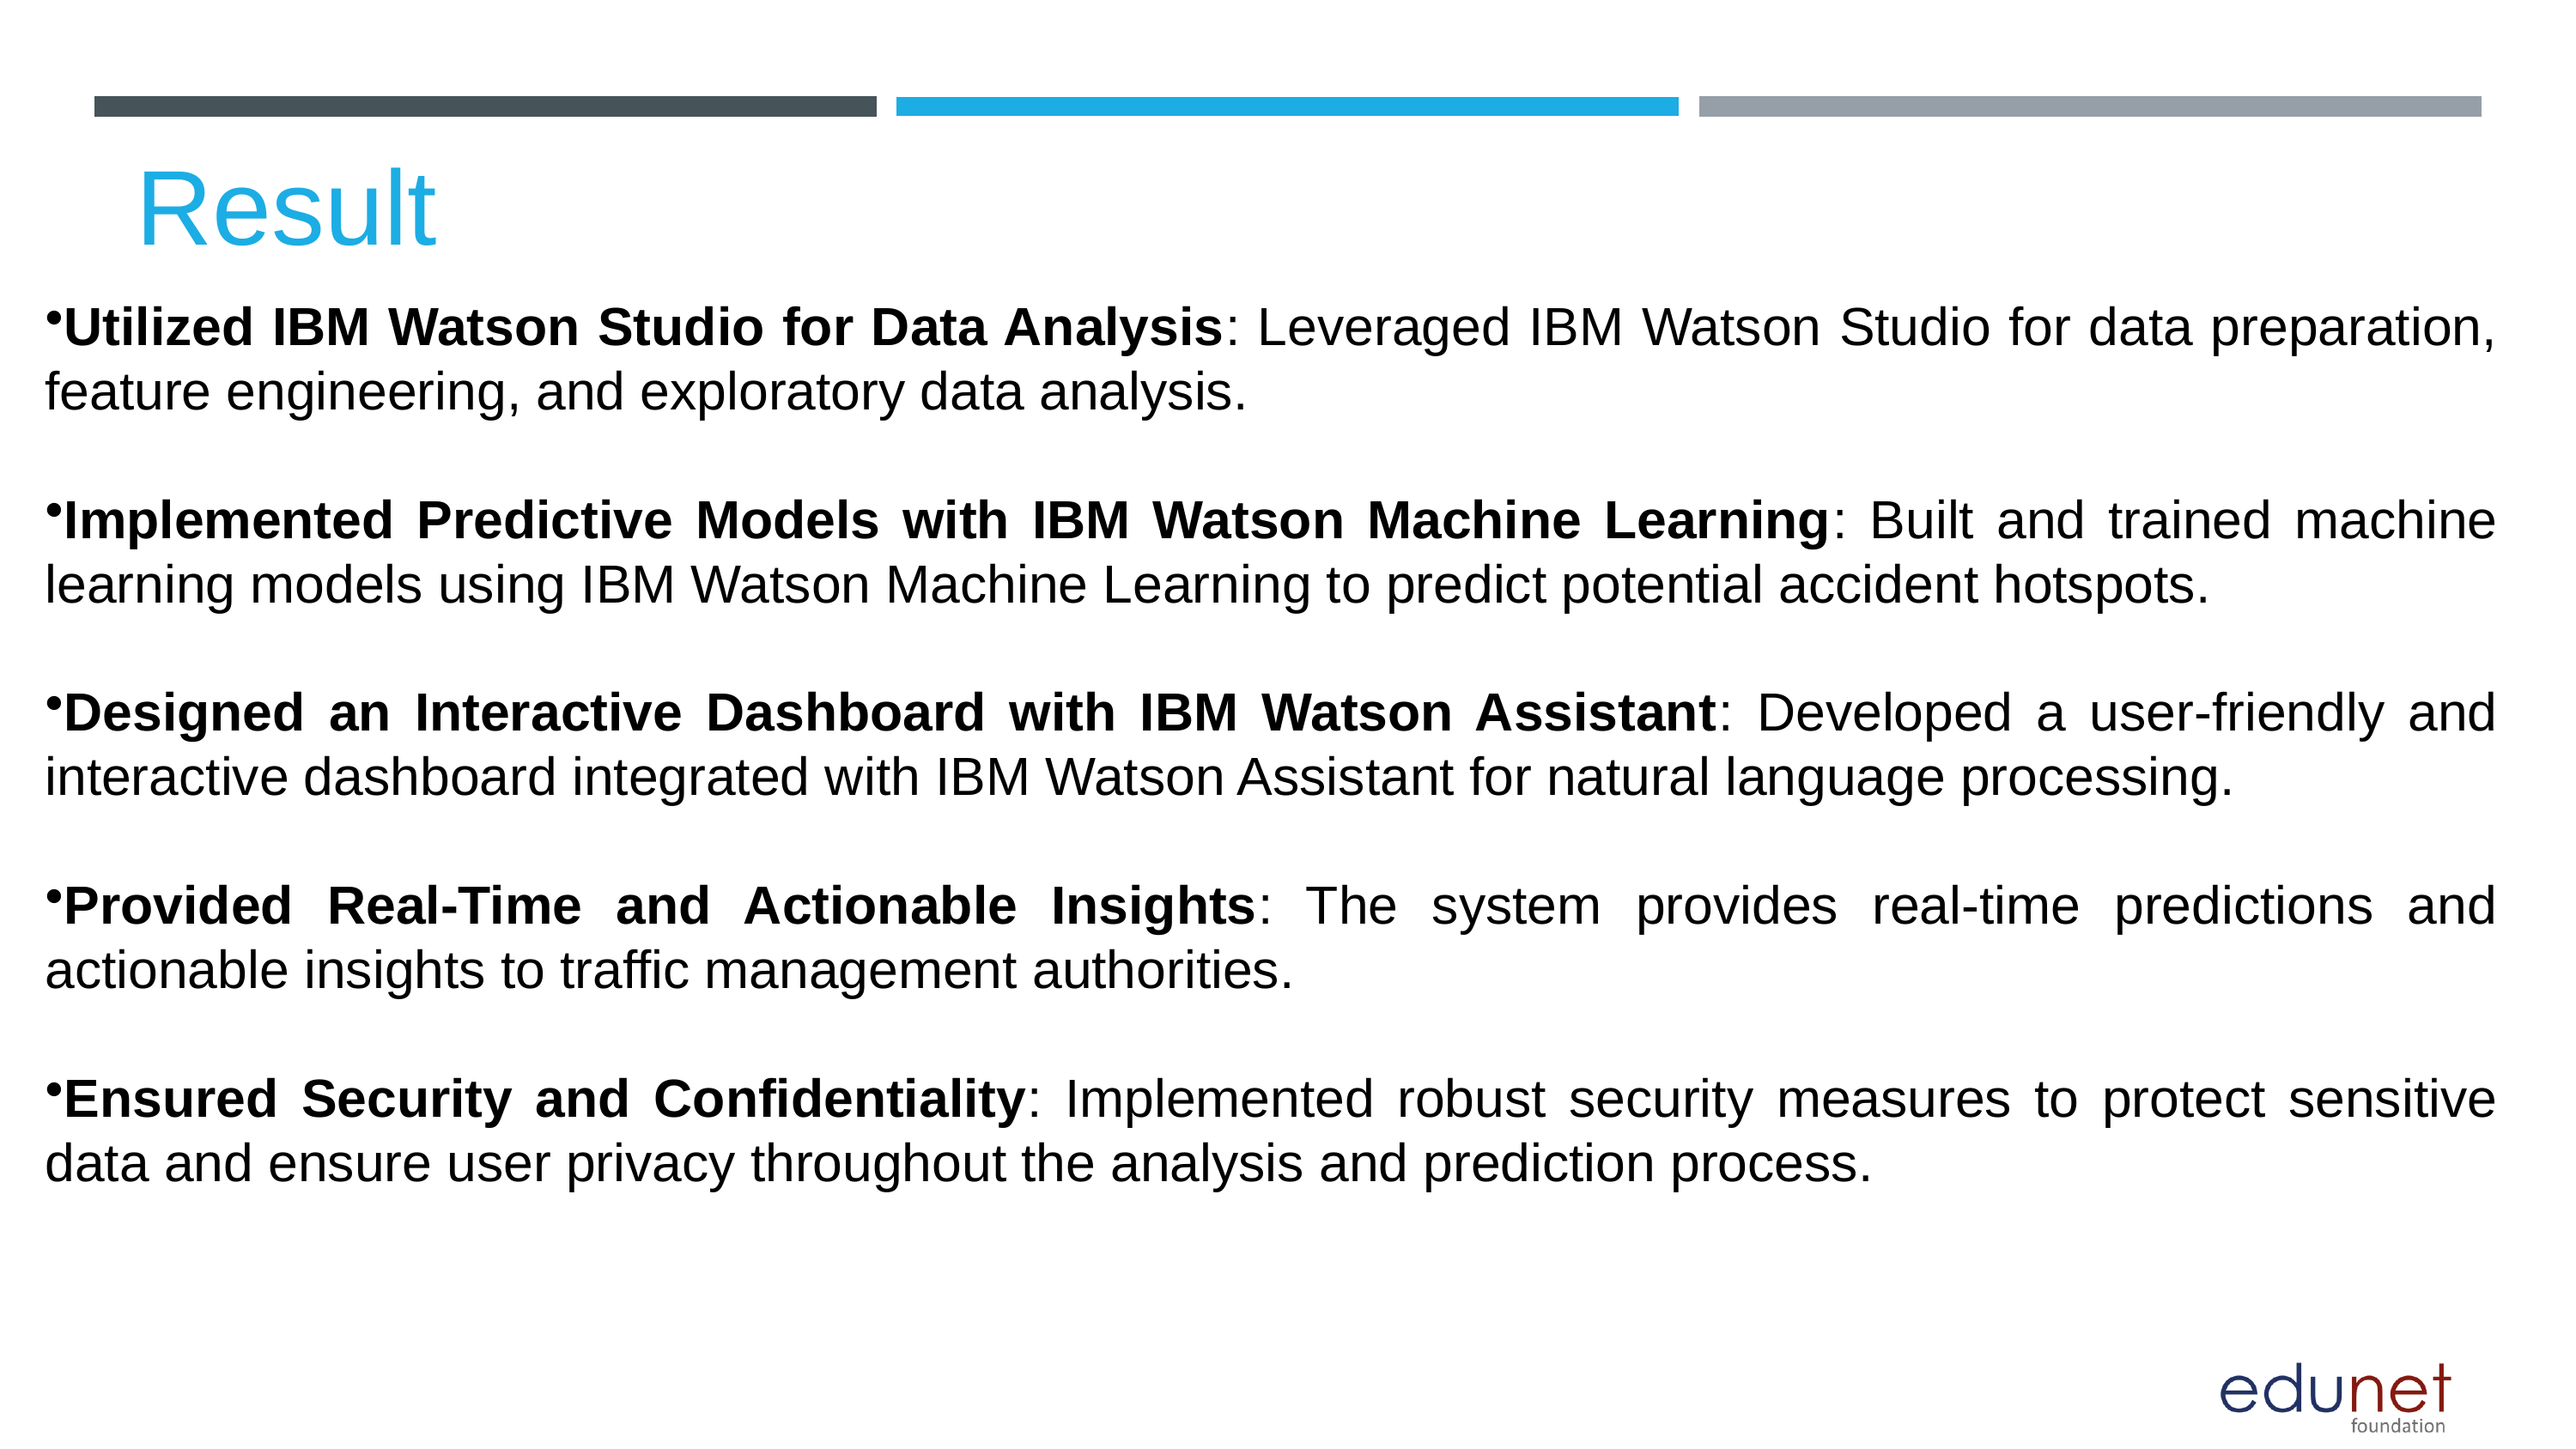

Result
Utilized IBM Watson Studio for Data Analysis: Leveraged IBM Watson Studio for data preparation, feature engineering, and exploratory data analysis.

Implemented Predictive Models with IBM Watson Machine Learning: Built and trained machine learning models using IBM Watson Machine Learning to predict potential accident hotspots.

Designed an Interactive Dashboard with IBM Watson Assistant: Developed a user-friendly and interactive dashboard integrated with IBM Watson Assistant for natural language processing.

Provided Real-Time and Actionable Insights: The system provides real-time predictions and actionable insights to traffic management authorities.

Ensured Security and Confidentiality: Implemented robust security measures to protect sensitive data and ensure user privacy throughout the analysis and prediction process.